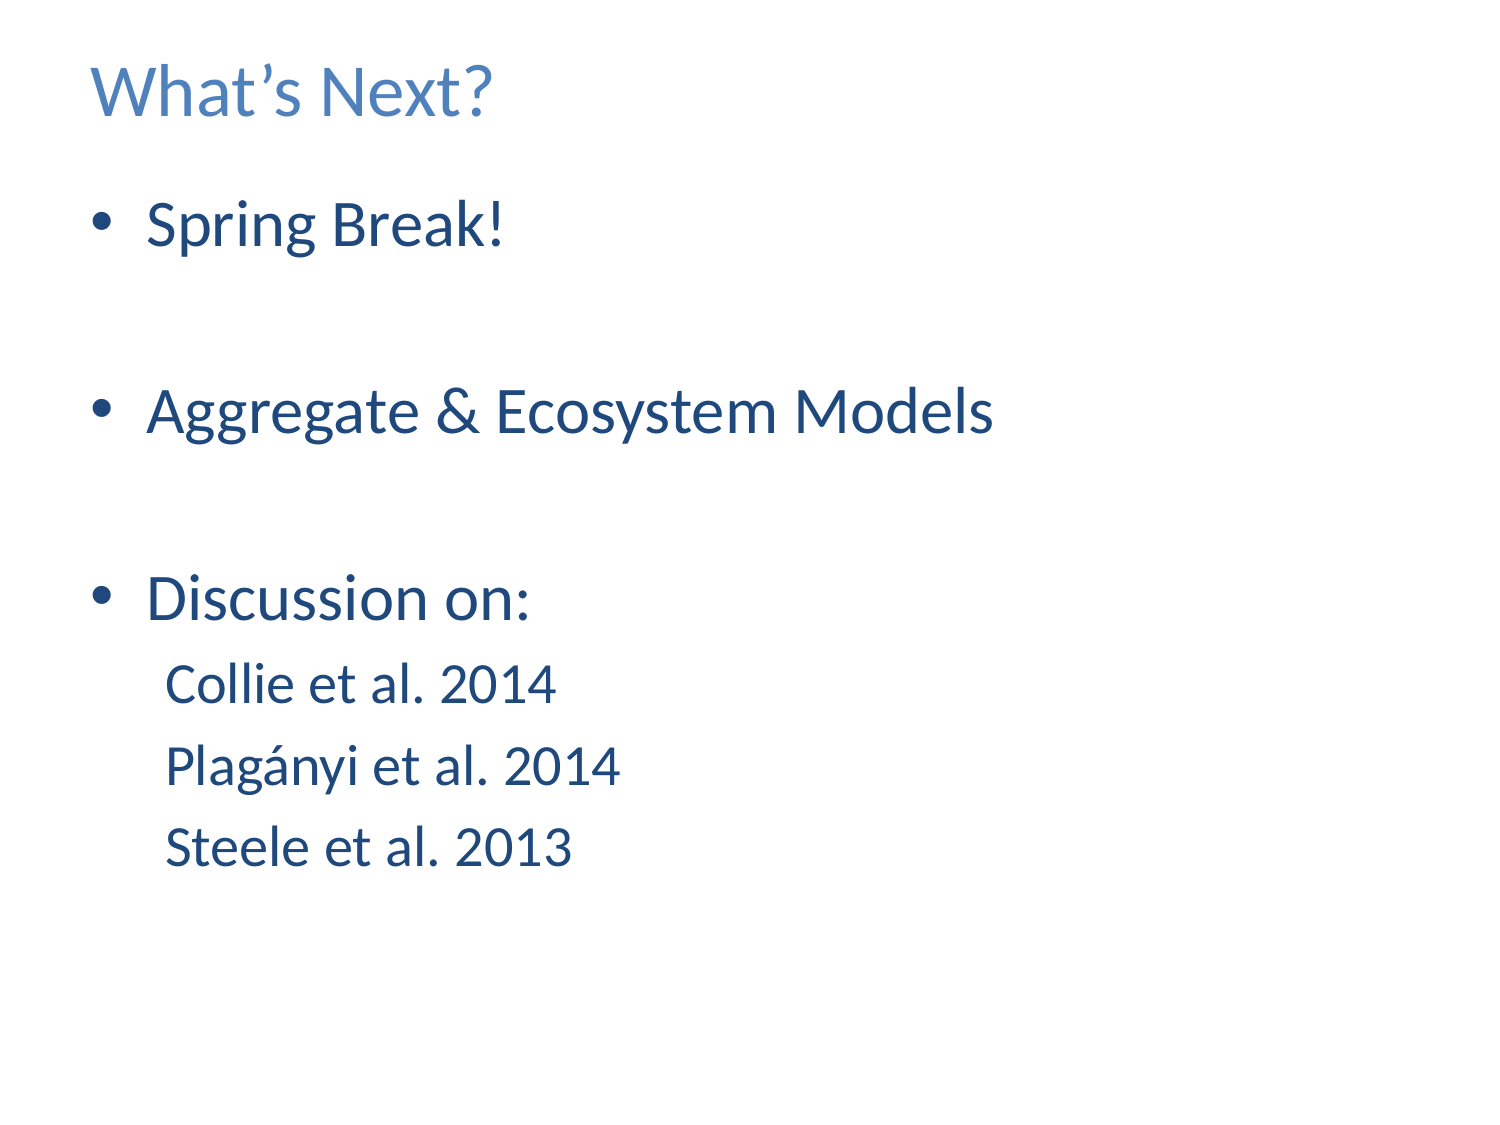

# What’s Next?
Spring Break!

Aggregate & Ecosystem Models

Discussion on:
Collie et al. 2014
Plagányi et al. 2014
Steele et al. 2013